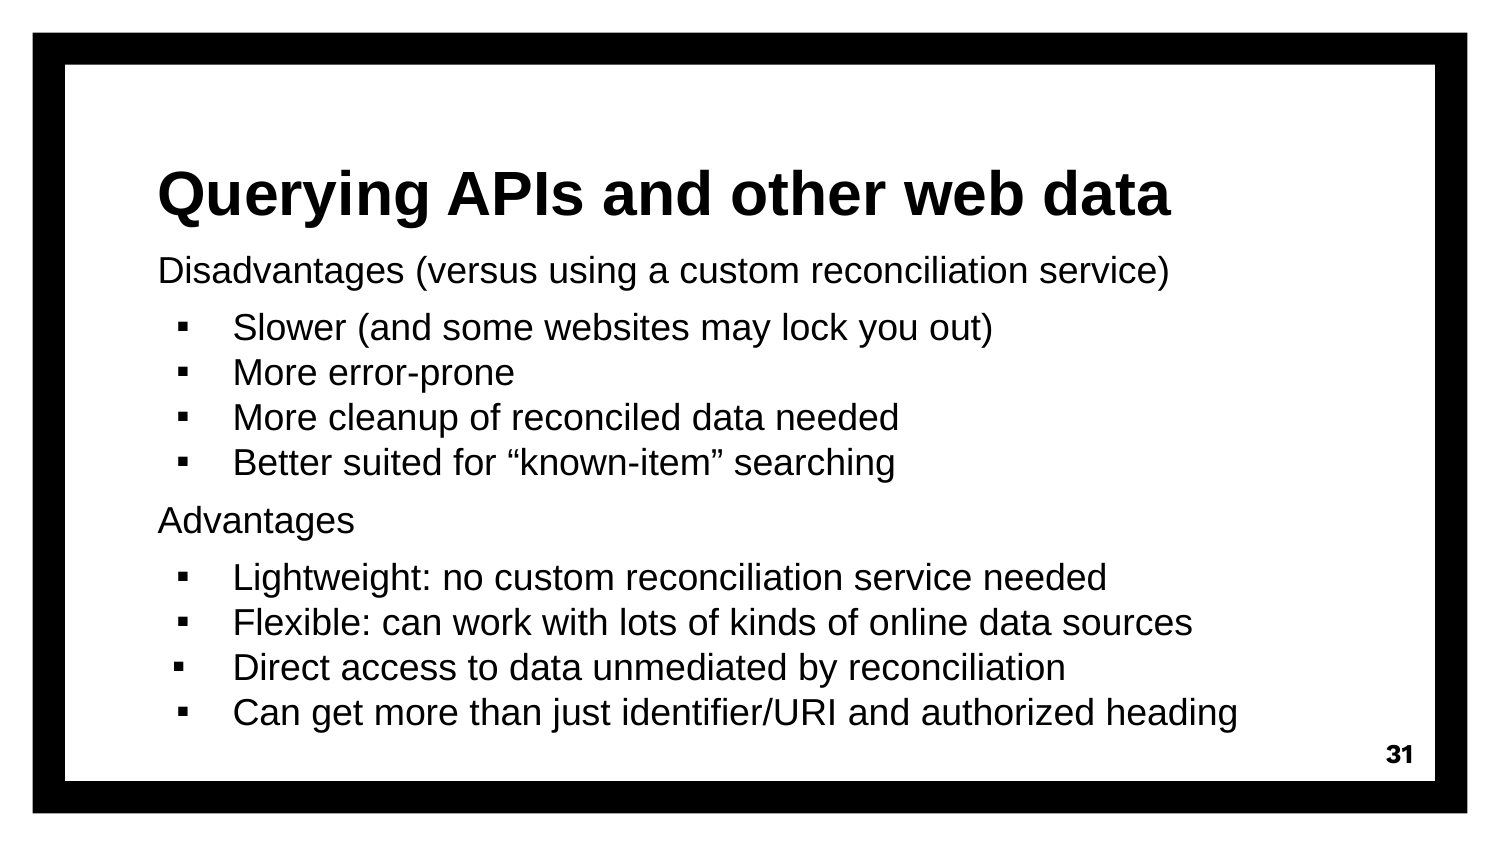

# Querying APIs and other web data
Disadvantages (versus using a custom reconciliation service)
Slower (and some websites may lock you out)
More error-prone
More cleanup of reconciled data needed
Better suited for “known-item” searching
Advantages
Lightweight: no custom reconciliation service needed
Flexible: can work with lots of kinds of online data sources
Direct access to data unmediated by reconciliation
Can get more than just identifier/URI and authorized heading
31